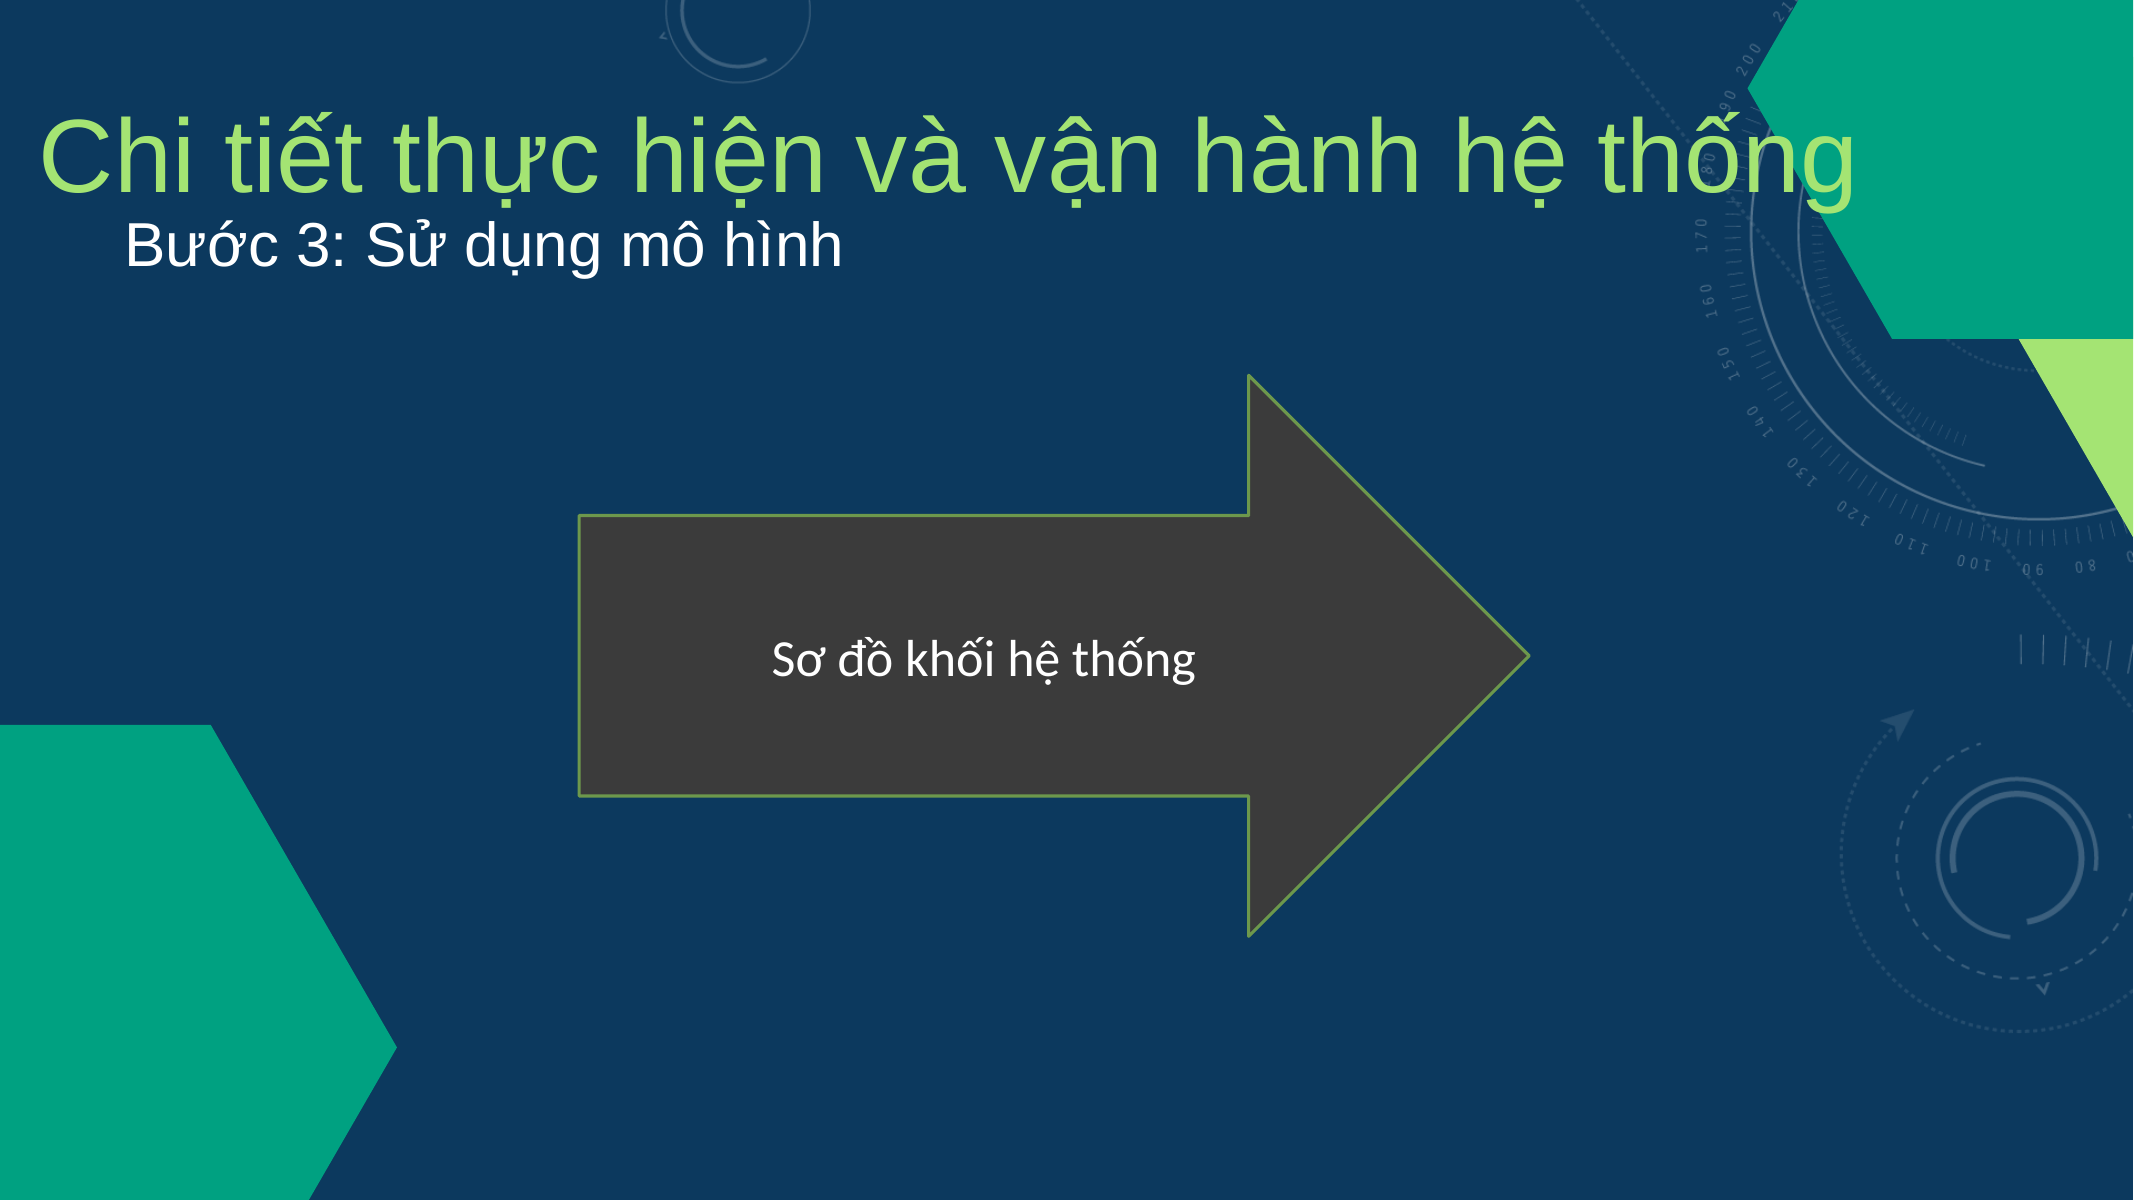

Chi tiết thực hiện và vận hành hệ thống

Bước 3: Sử dụng mô hình
Sơ đồ khối hệ thống